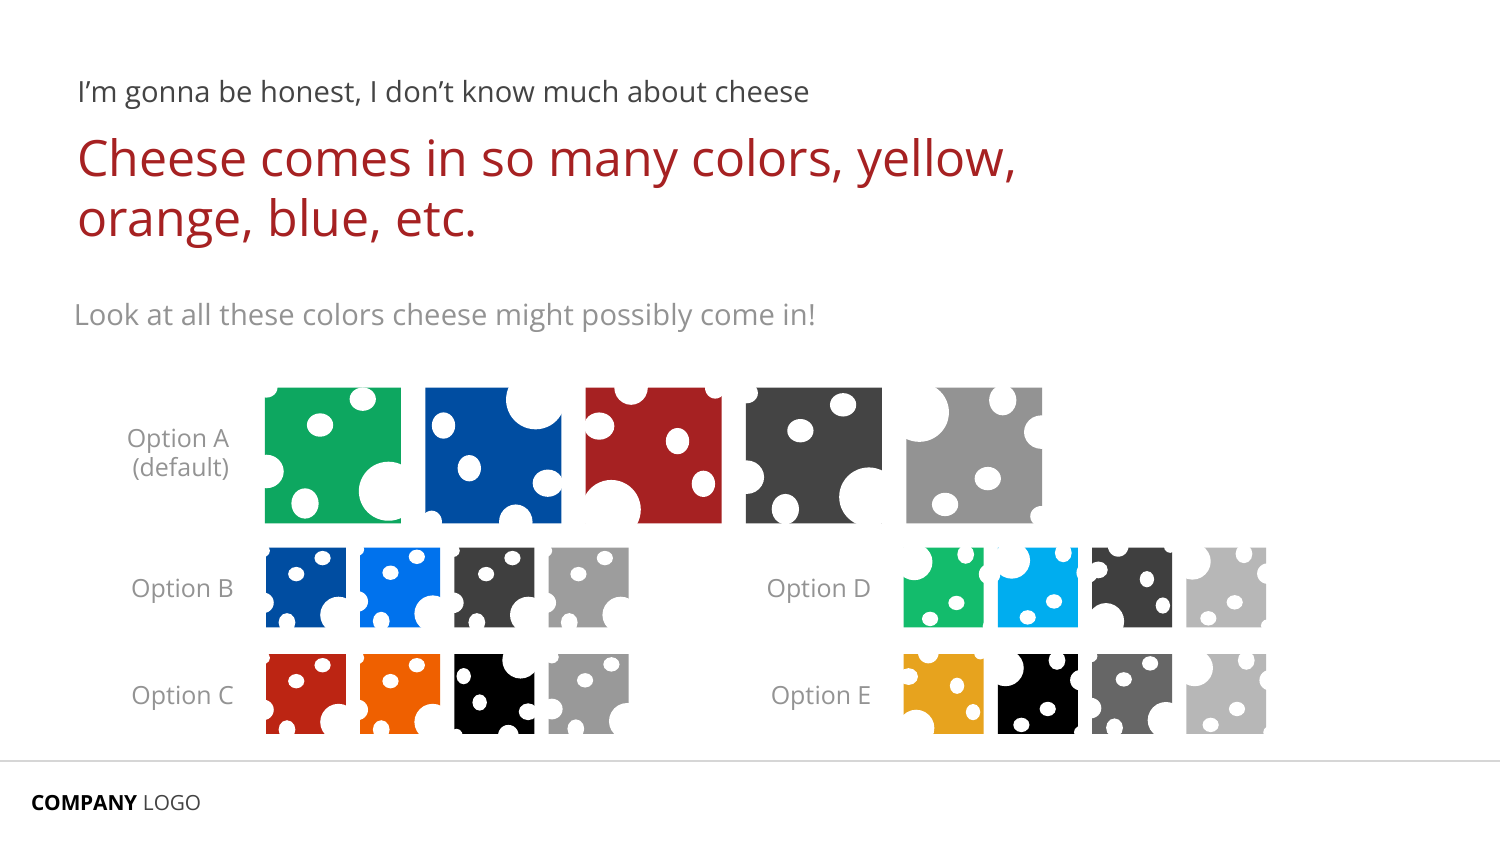

# I’m gonna be honest, I don’t know much about cheese

Cheese comes in so many colors, yellow, orange, blue, etc.
Look at all these colors cheese might possibly come in!

Option A
(default)

Option B

Option D

Option C

Option E